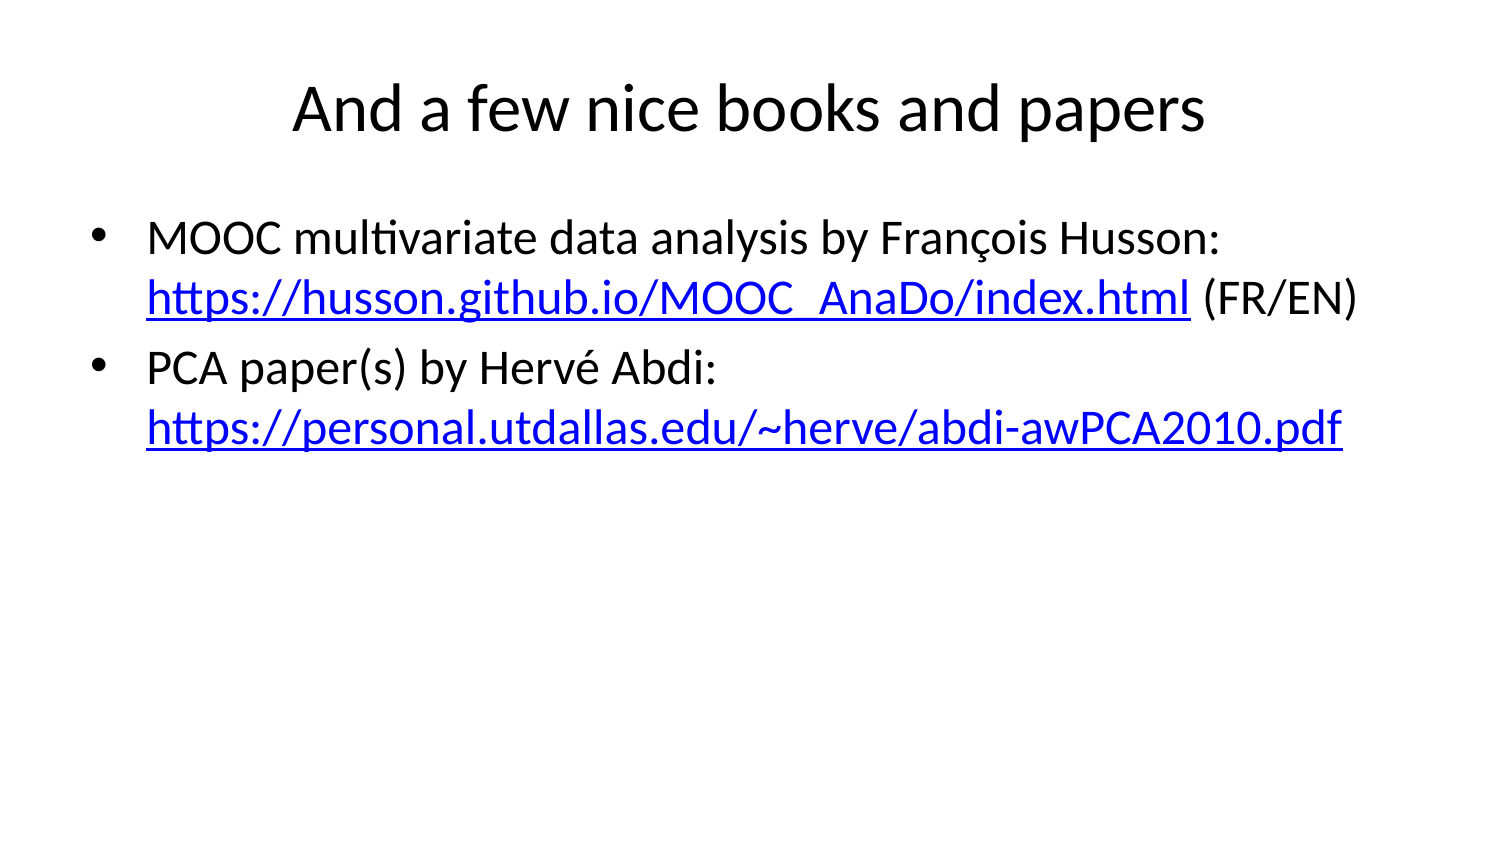

# And a few nice books and papers
MOOC multivariate data analysis by François Husson: https://husson.github.io/MOOC_AnaDo/index.html (FR/EN)
PCA paper(s) by Hervé Abdi: https://personal.utdallas.edu/~herve/abdi-awPCA2010.pdf